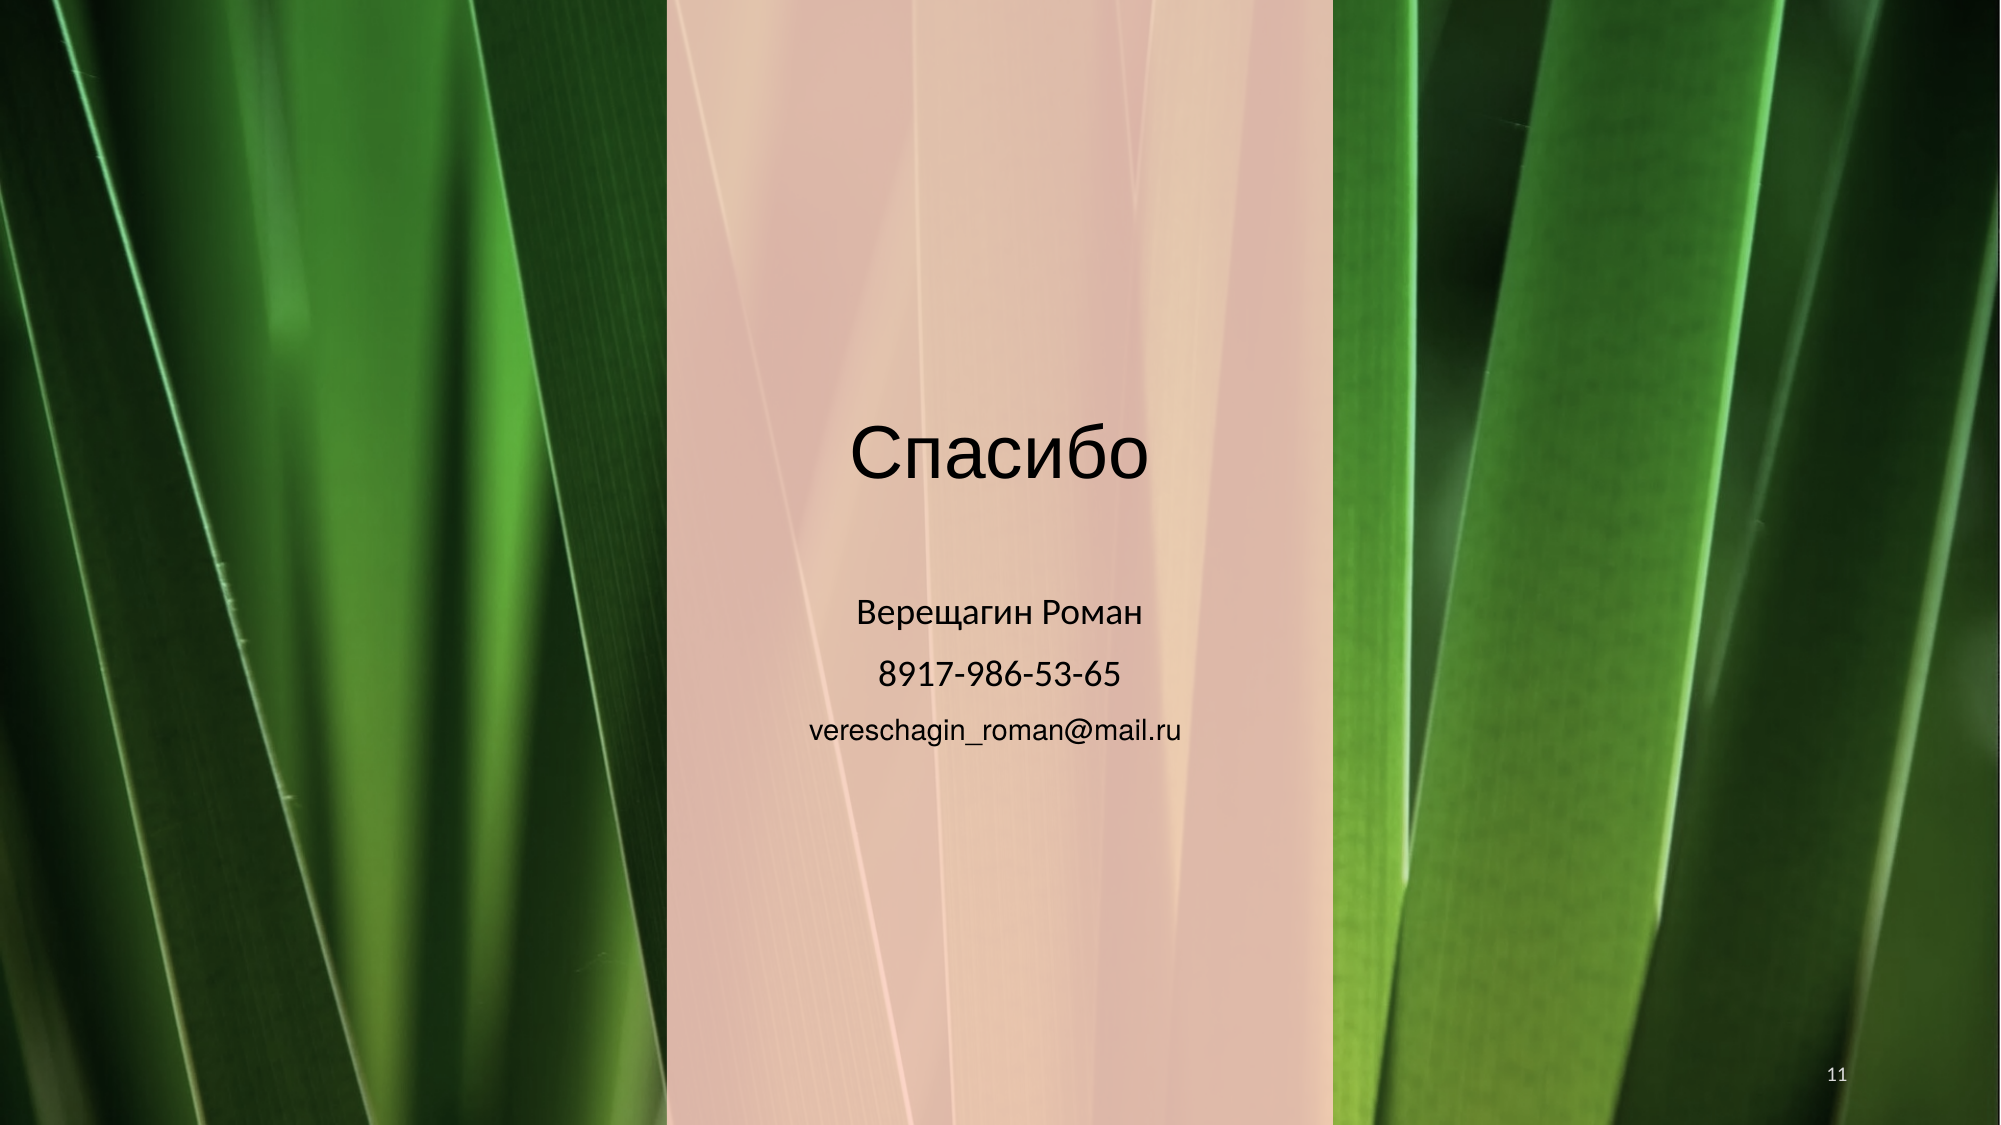

# Спасибо
Верещагин Роман
8917-986-53-65
vereschagin_roman@mail.ru
11